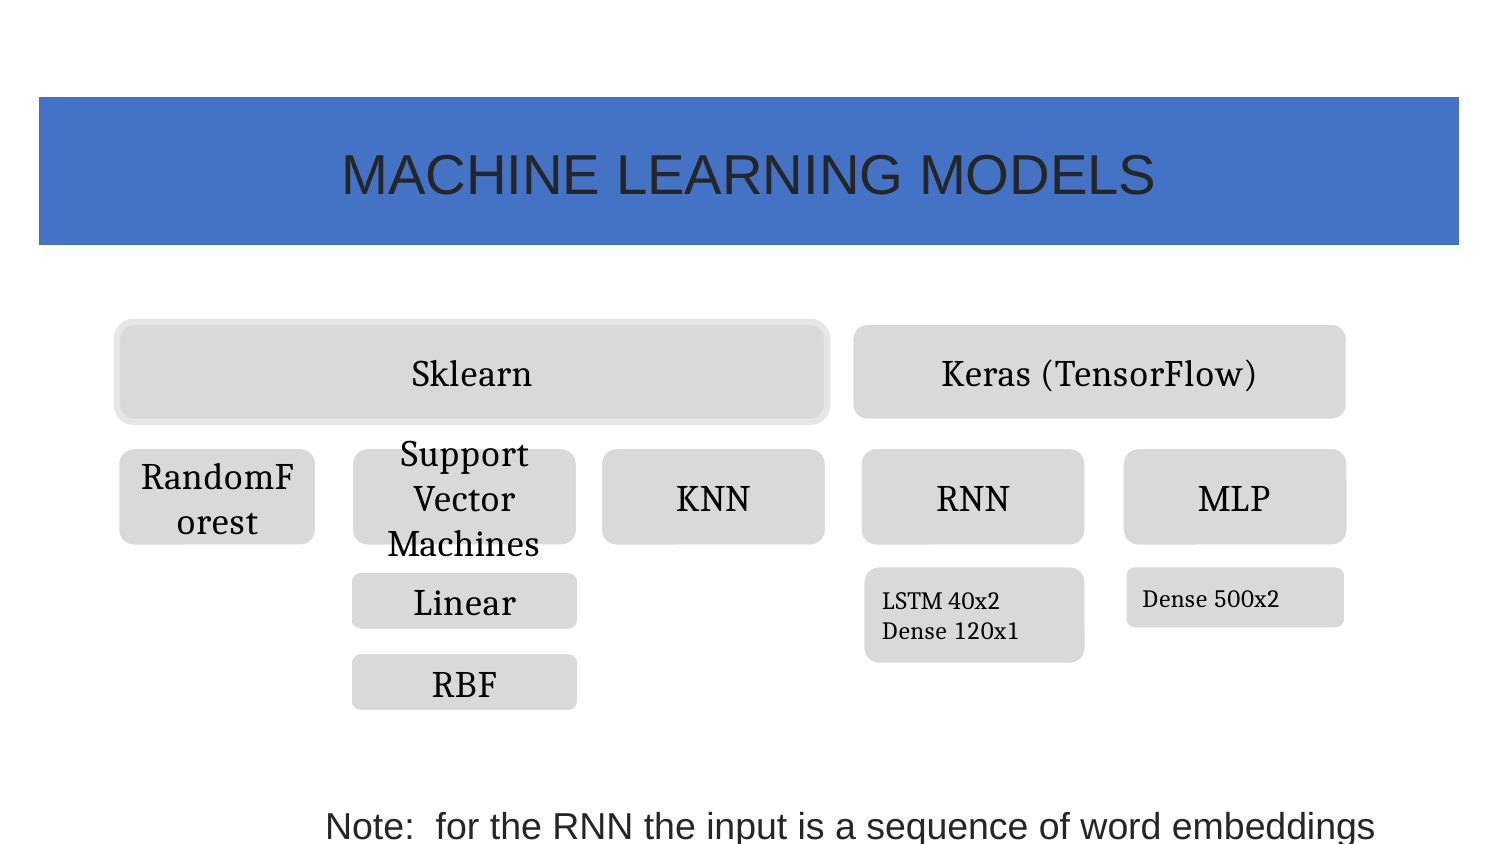

MACHINE LEARNING MODELS
Sklearn
Keras (TensorFlow)
RandomForest
Support Vector Machines
KNN
RNN
MLP
LSTM 40x2
Dense 120x1
Dense 500x2
Linear
RBF
Note:  for the RNN the input is a sequence of word embeddings